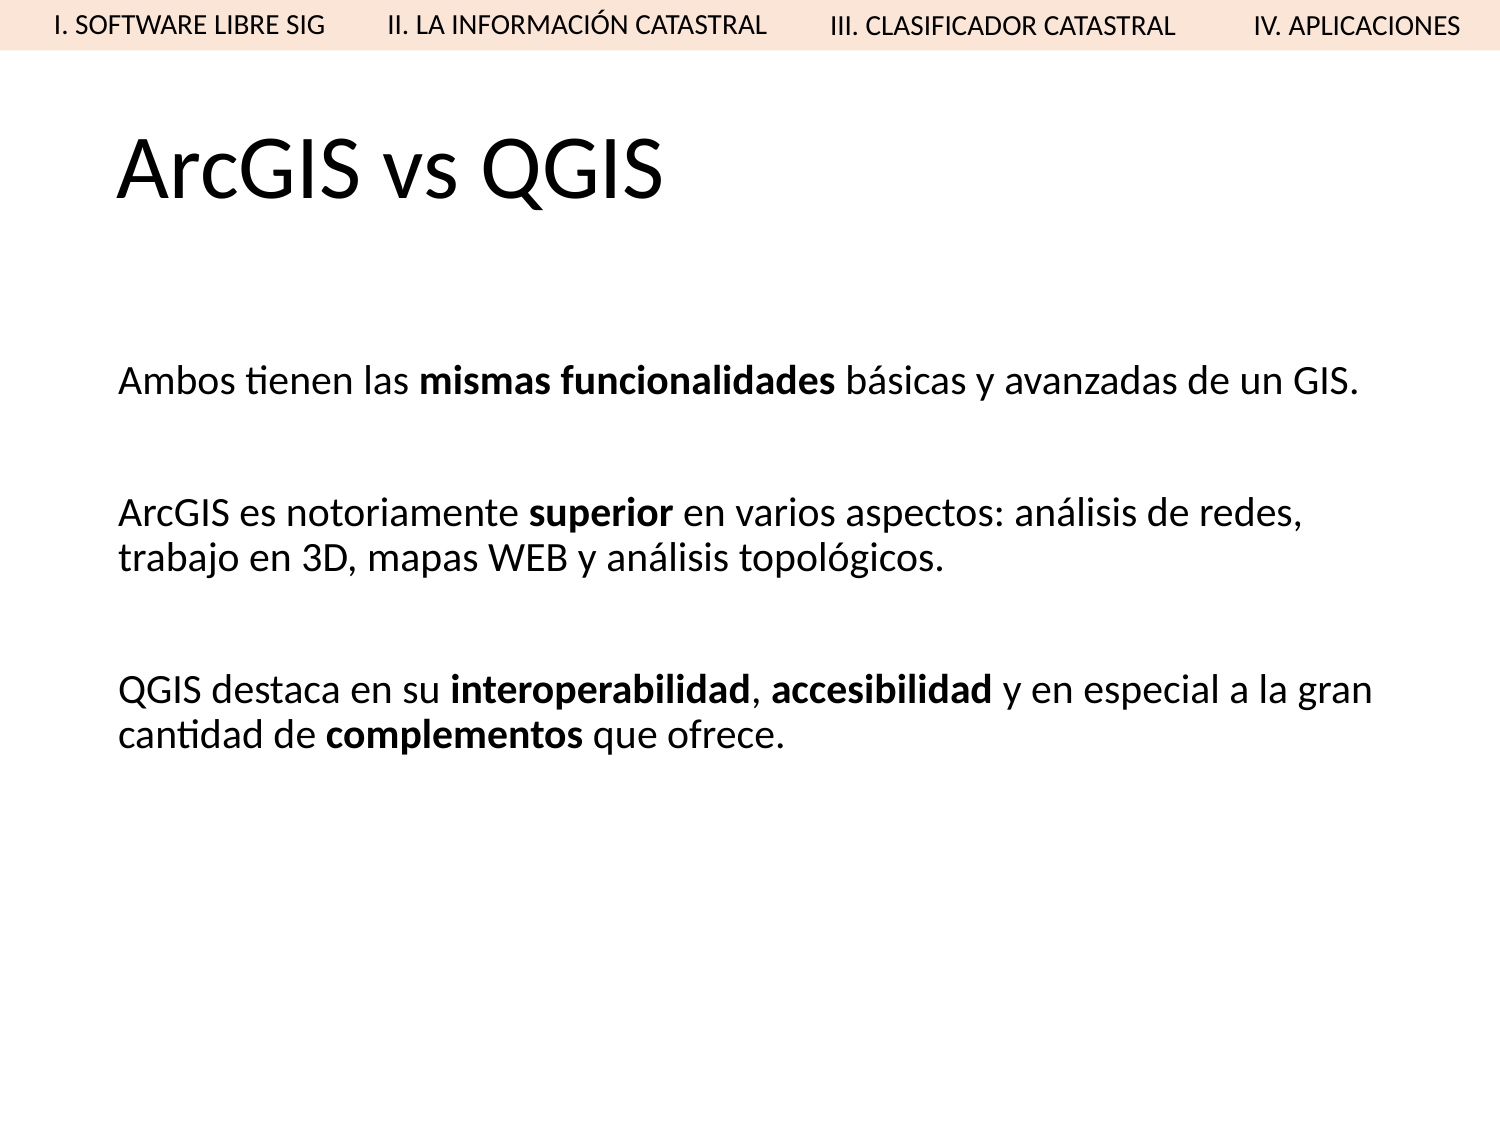

II. LA INFORMACIÓN CATASTRAL
I. SOFTWARE LIBRE SIG
III. CLASIFICADOR CATASTRAL
IV. APLICACIONES
# ArcGIS vs QGIS
Ambos tienen las mismas funcionalidades básicas y avanzadas de un GIS.

ArcGIS es notoriamente superior en varios aspectos: análisis de redes, trabajo en 3D, mapas WEB y análisis topológicos.

QGIS destaca en su interoperabilidad, accesibilidad y en especial a la gran cantidad de complementos que ofrece.